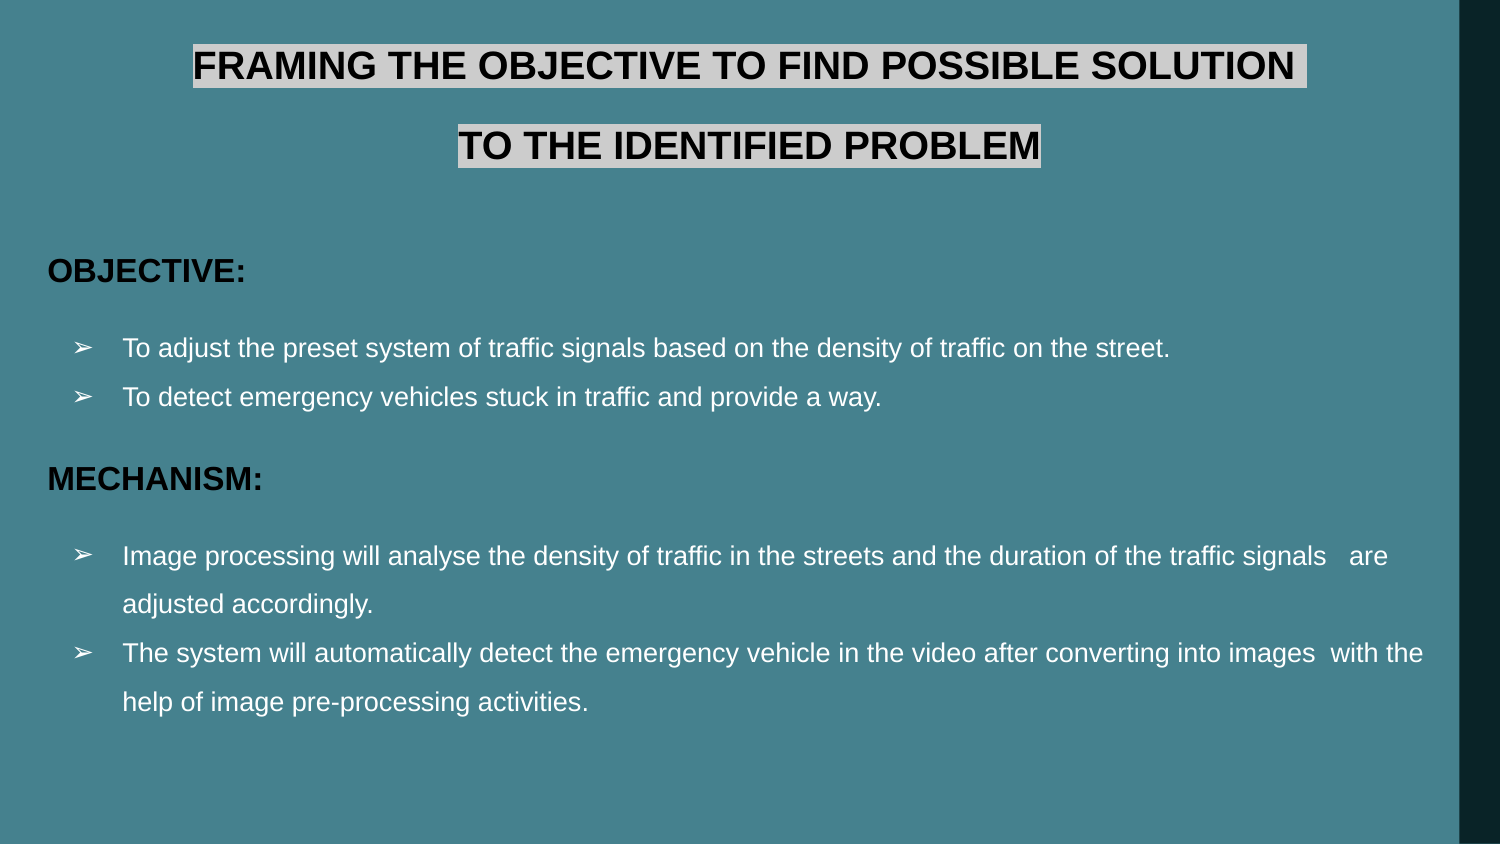

FRAMING THE OBJECTIVE TO FIND POSSIBLE SOLUTION
TO THE IDENTIFIED PROBLEM

OBJECTIVE:
To adjust the preset system of traffic signals based on the density of traffic on the street.
To detect emergency vehicles stuck in traffic and provide a way.
MECHANISM:
Image processing will analyse the density of traffic in the streets and the duration of the traffic signals   are adjusted accordingly.
The system will automatically detect the emergency vehicle in the video after converting into images  with the help of image pre-processing activities.